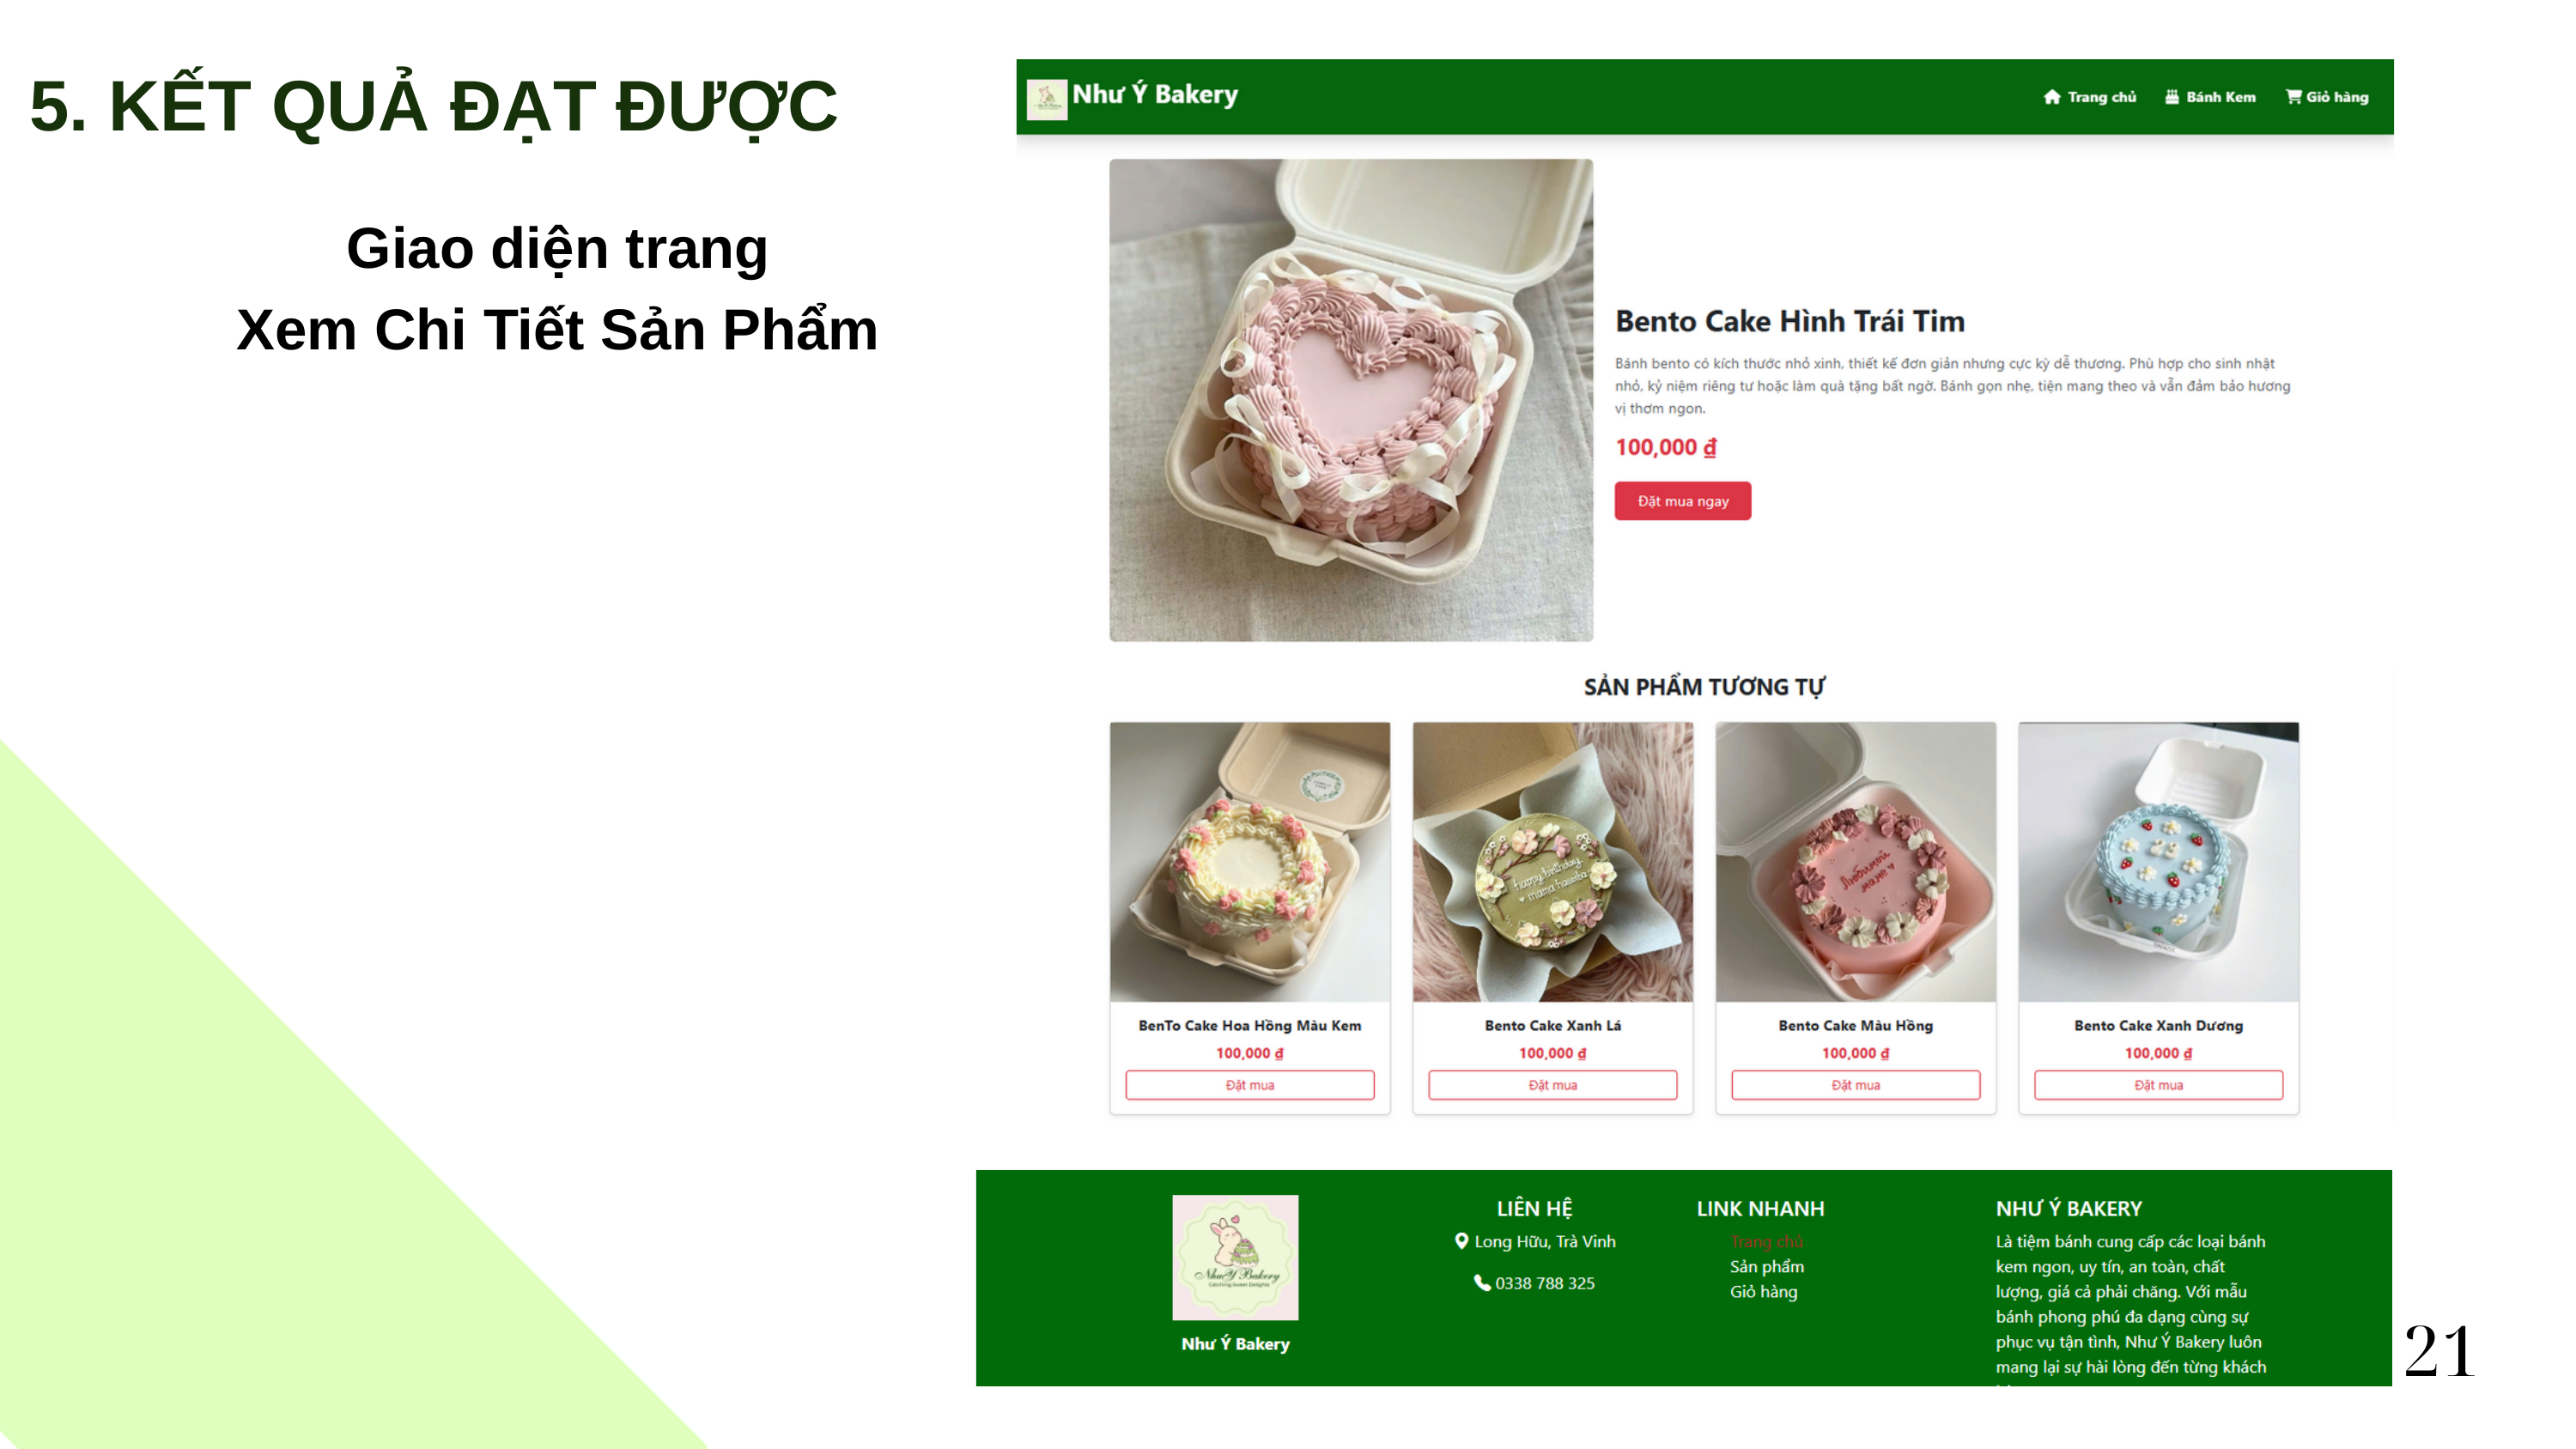

5. KẾT QUẢ ĐẠT ĐƯỢC
Giao diện trang
Xem Chi Tiết Sản Phẩm

21